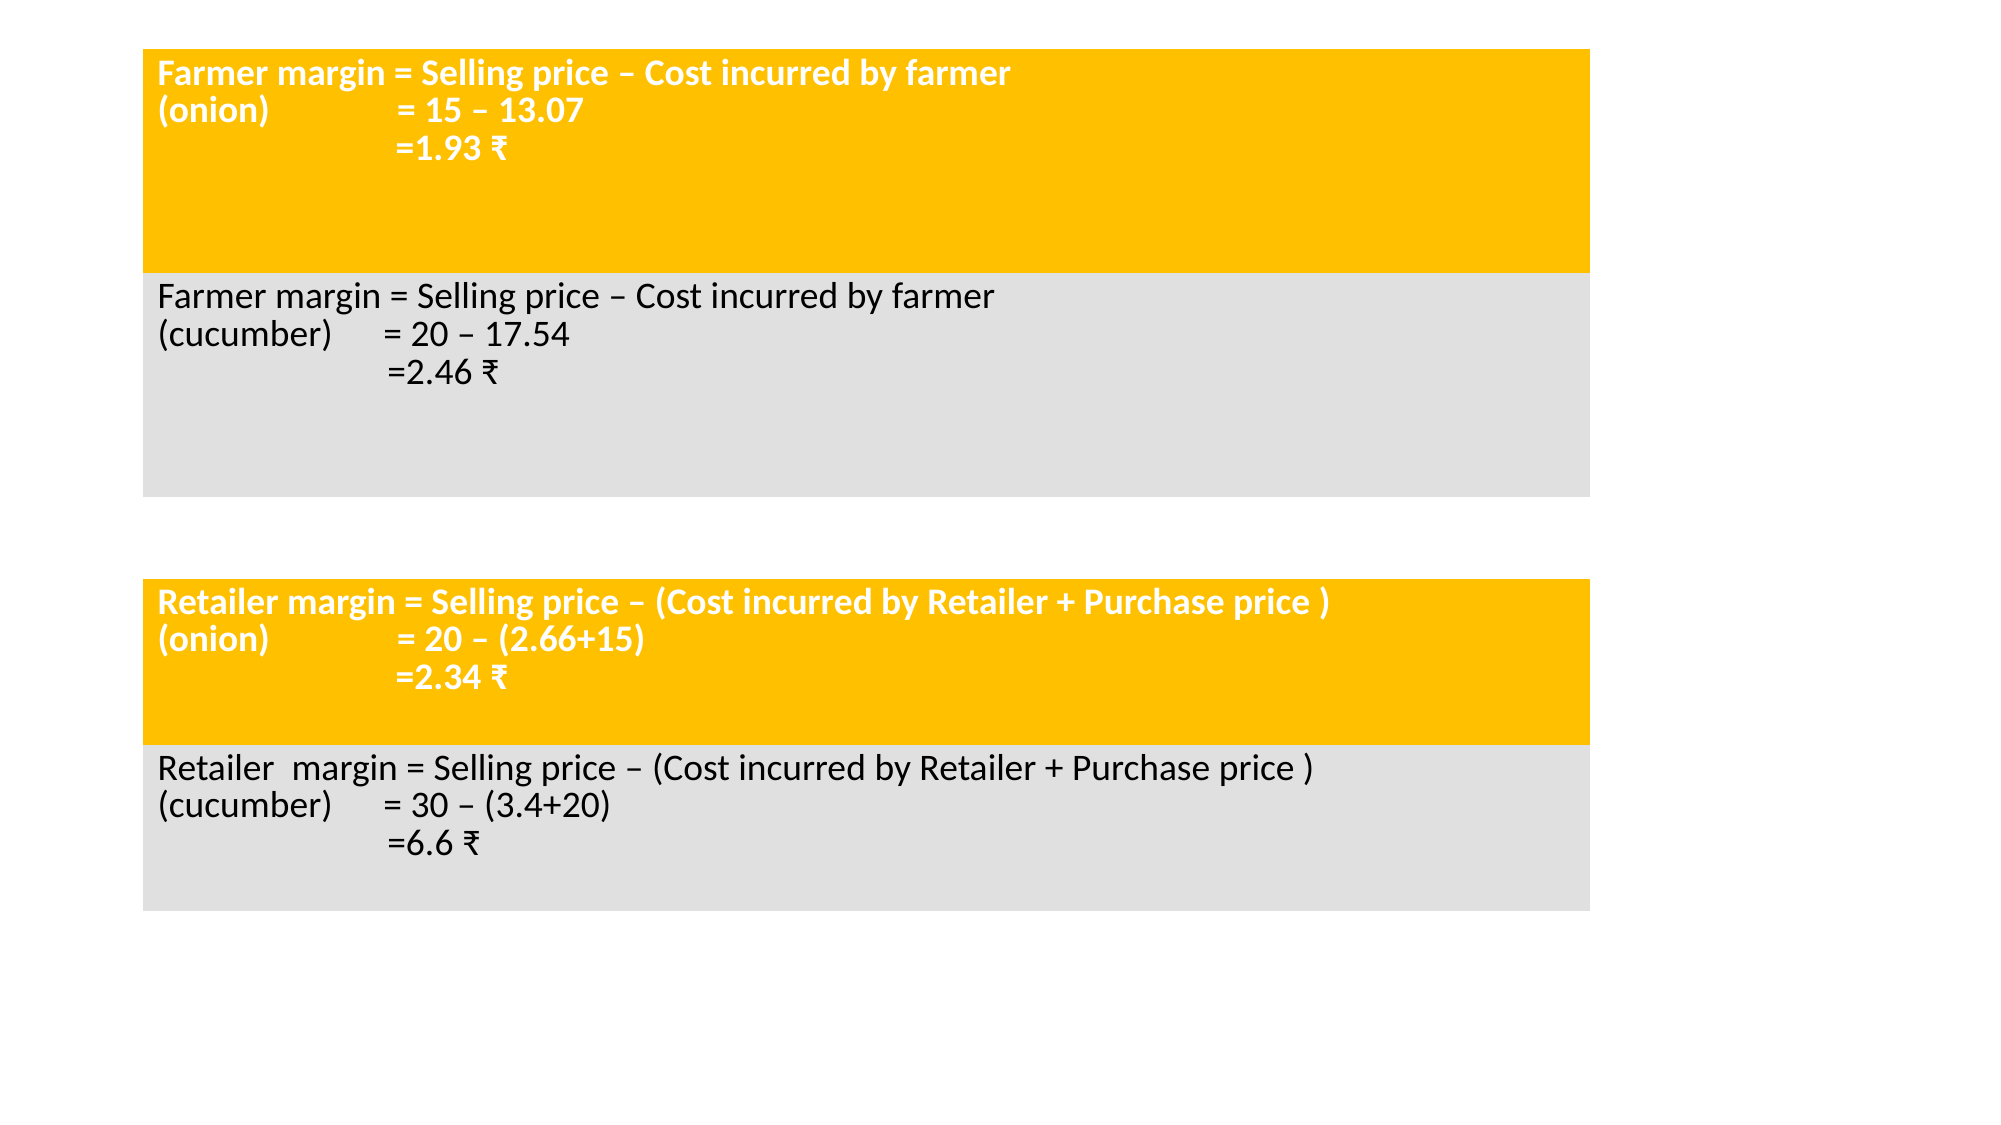

| Farmer margin = Selling price – Cost incurred by farmer (onion) = 15 – 13.07 =1.93 ₹ |
| --- |
| Farmer margin = Selling price – Cost incurred by farmer (cucumber) = 20 – 17.54 =2.46 ₹ |
| Retailer margin = Selling price – (Cost incurred by Retailer + Purchase price ) (onion) = 20 – (2.66+15) =2.34 ₹ |
| --- |
| Retailer margin = Selling price – (Cost incurred by Retailer + Purchase price ) (cucumber) = 30 – (3.4+20) =6.6 ₹ |